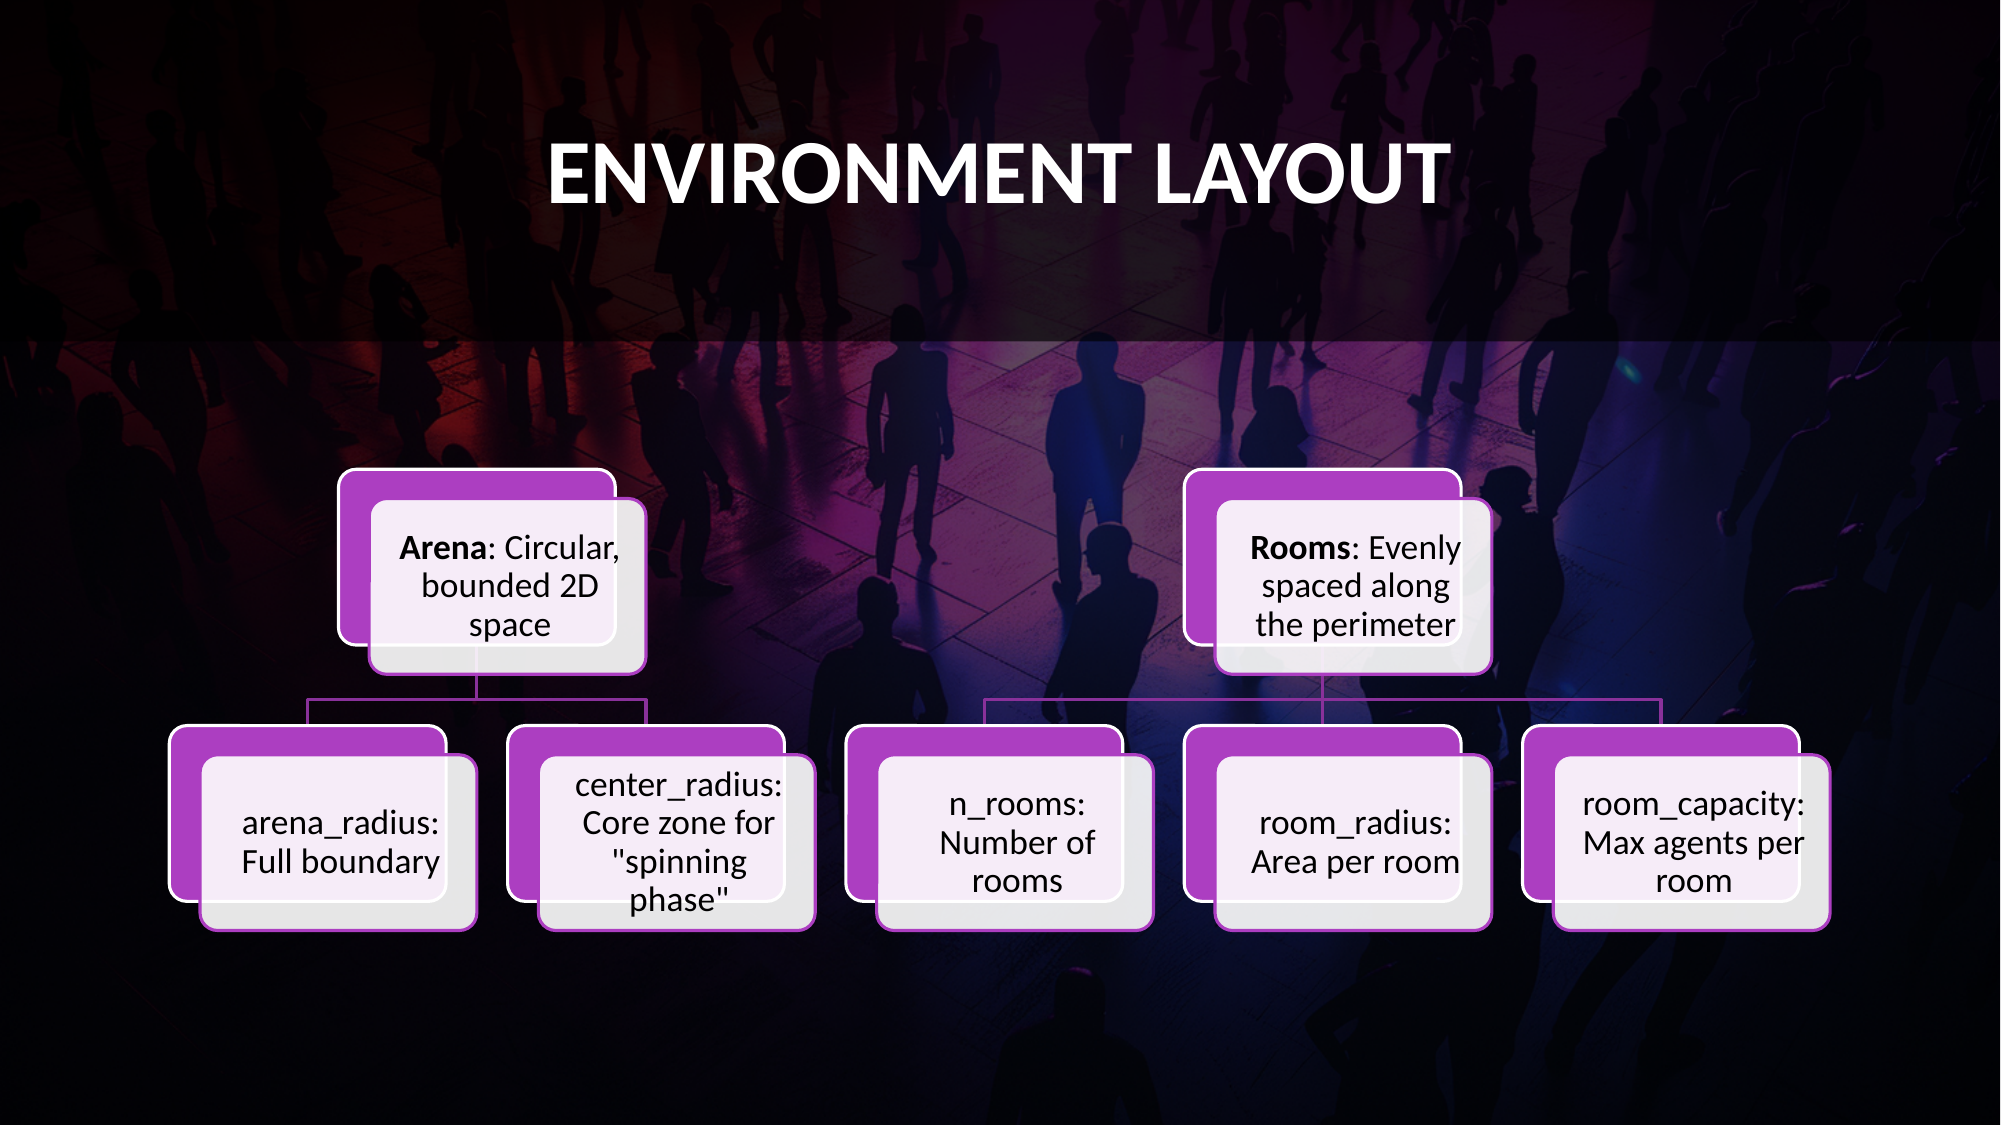

# Environment LAYOUT
Arena: Circular, bounded 2D space
arena_radius: Full boundary
center_radius: Core zone for "spinning phase"
Rooms: Evenly spaced along the perimeter
n_rooms: Number of rooms
room_radius: Area per room
room_capacity: Max agents per room